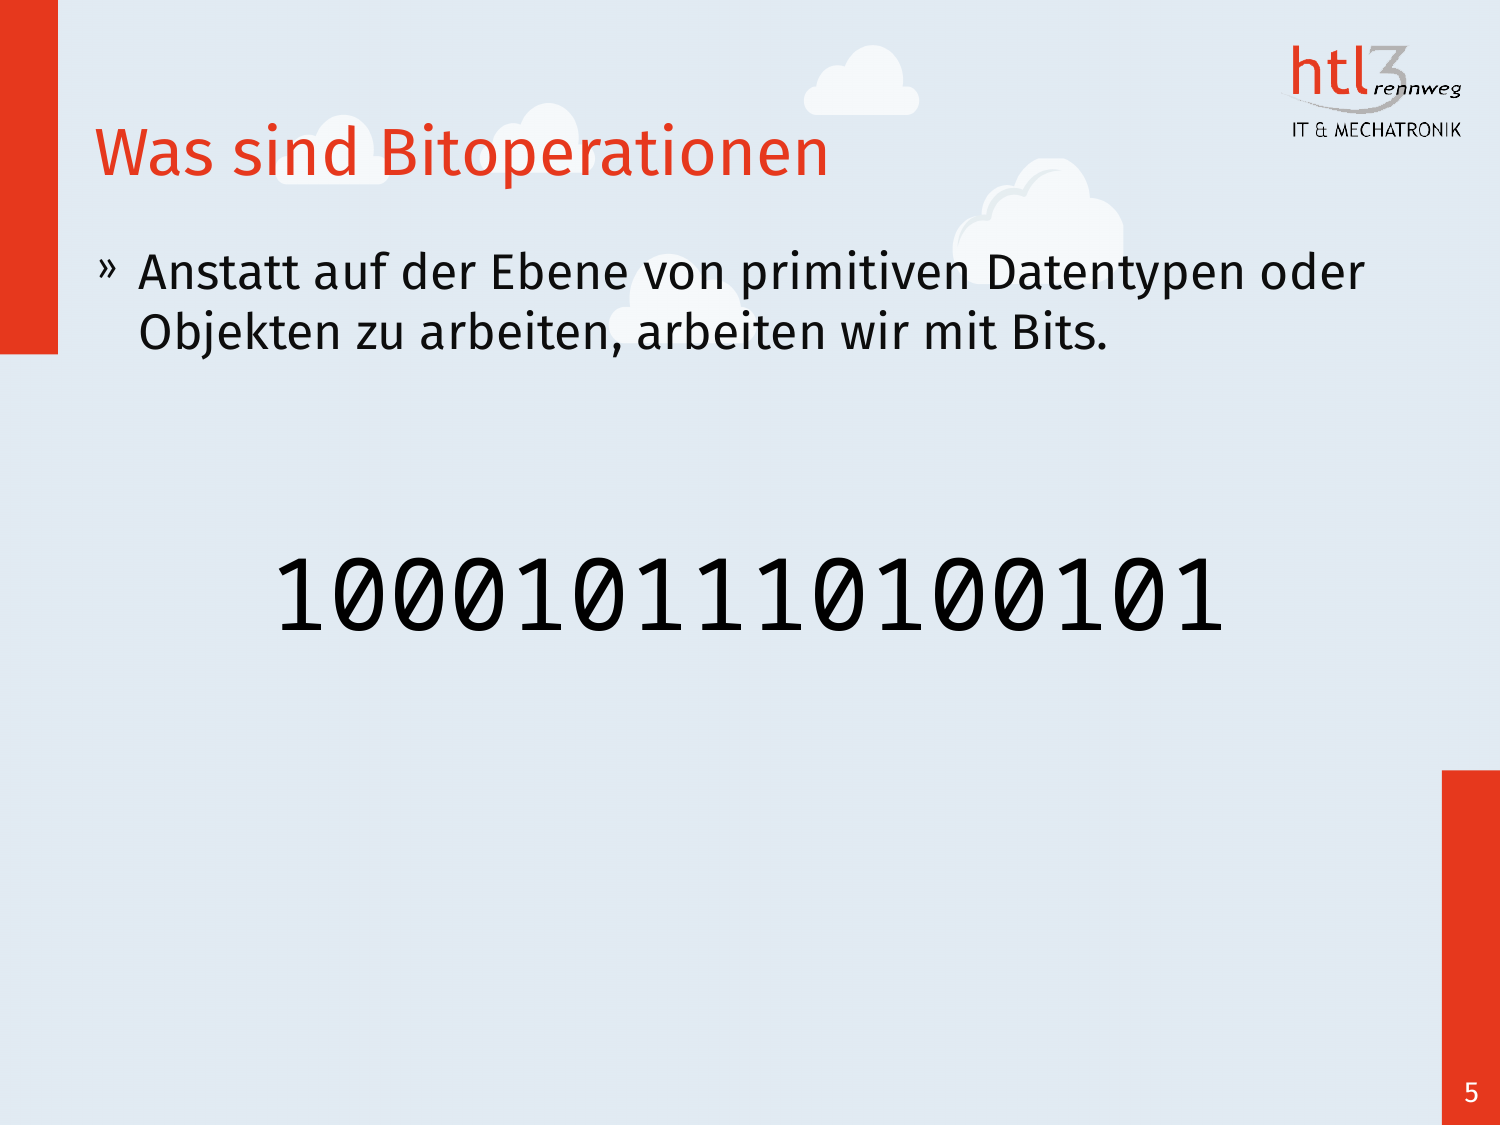

# Was sind Bitoperationen
Anstatt auf der Ebene von primitiven Datentypen oder Objekten zu arbeiten, arbeiten wir mit Bits.

1000101110100101